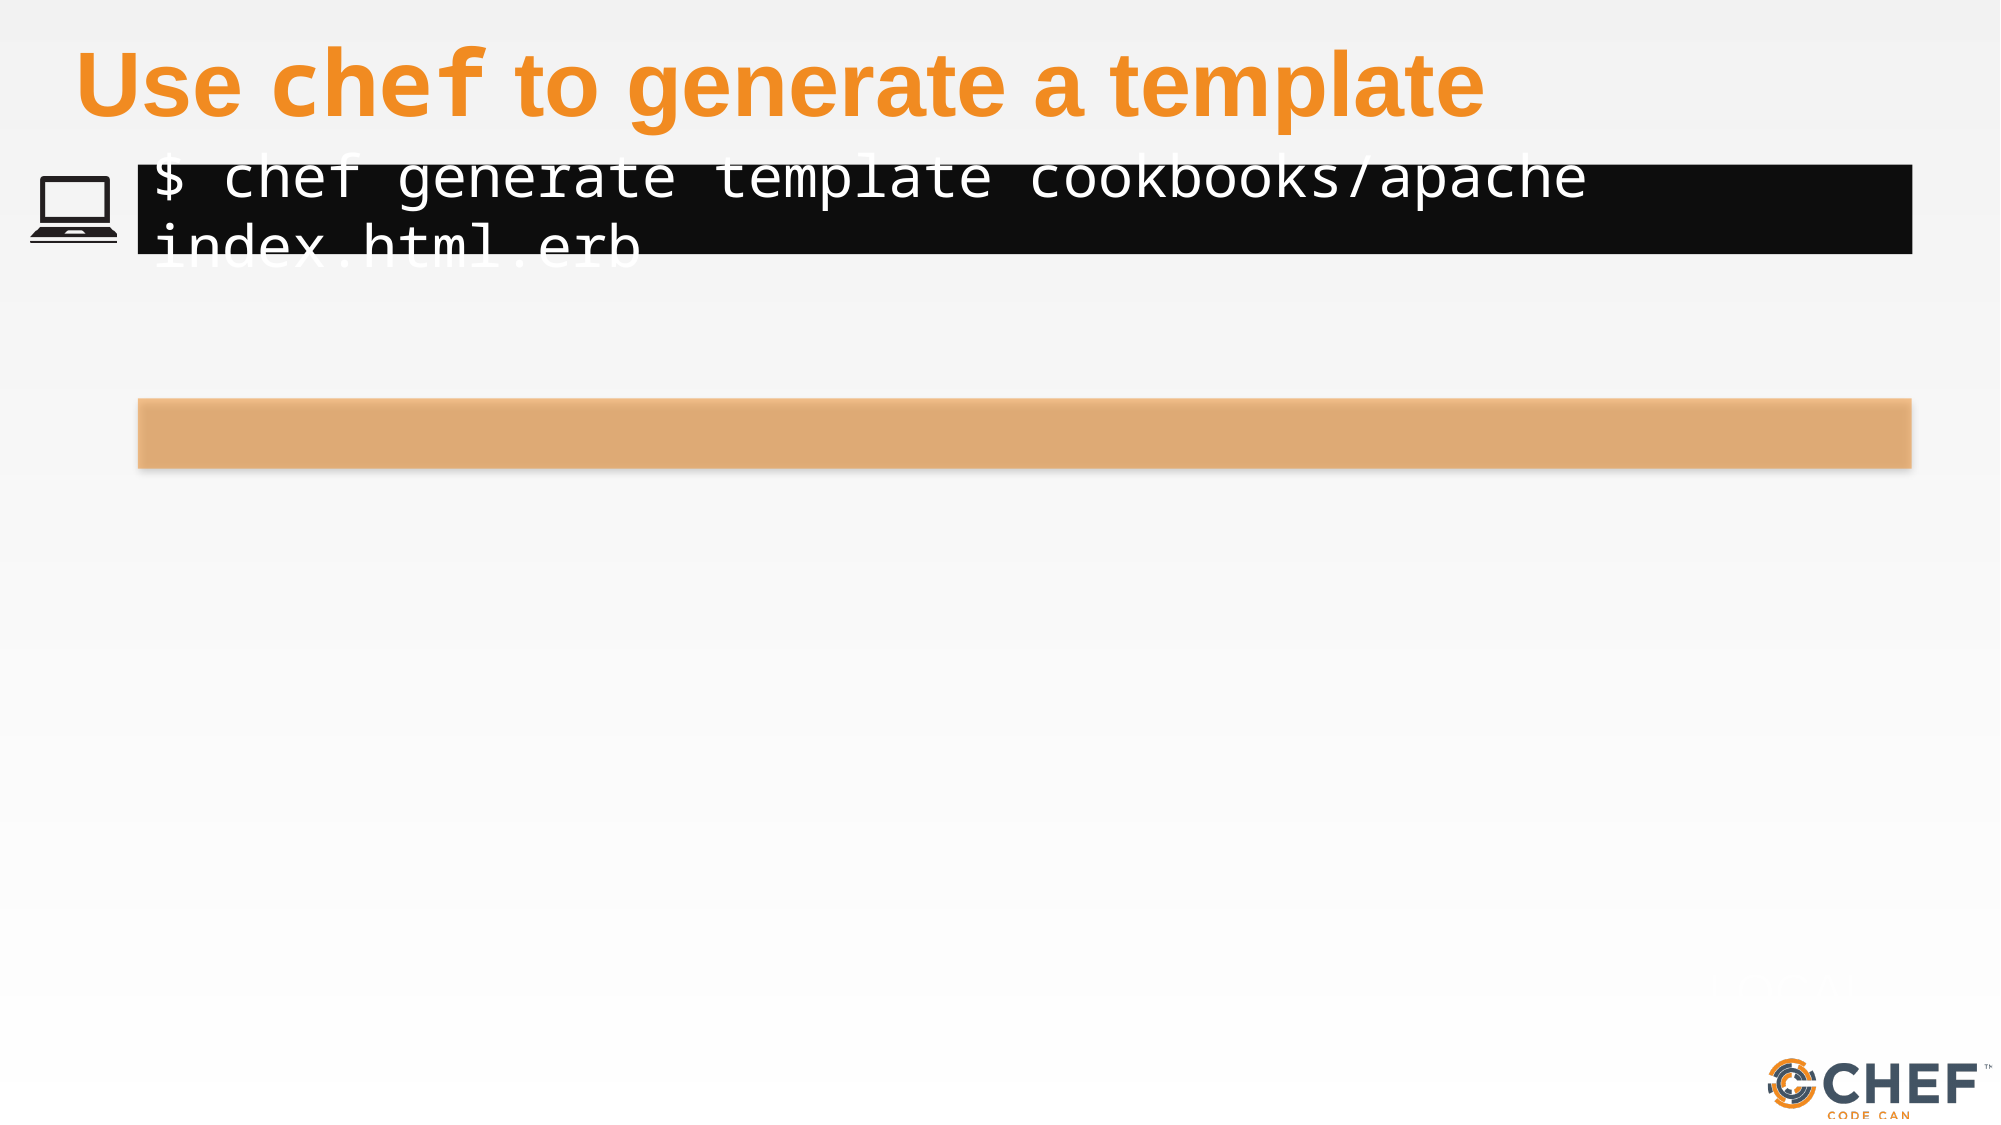

# Use chef to generate a template
$ chef generate template cookbooks/apache index.html.erb